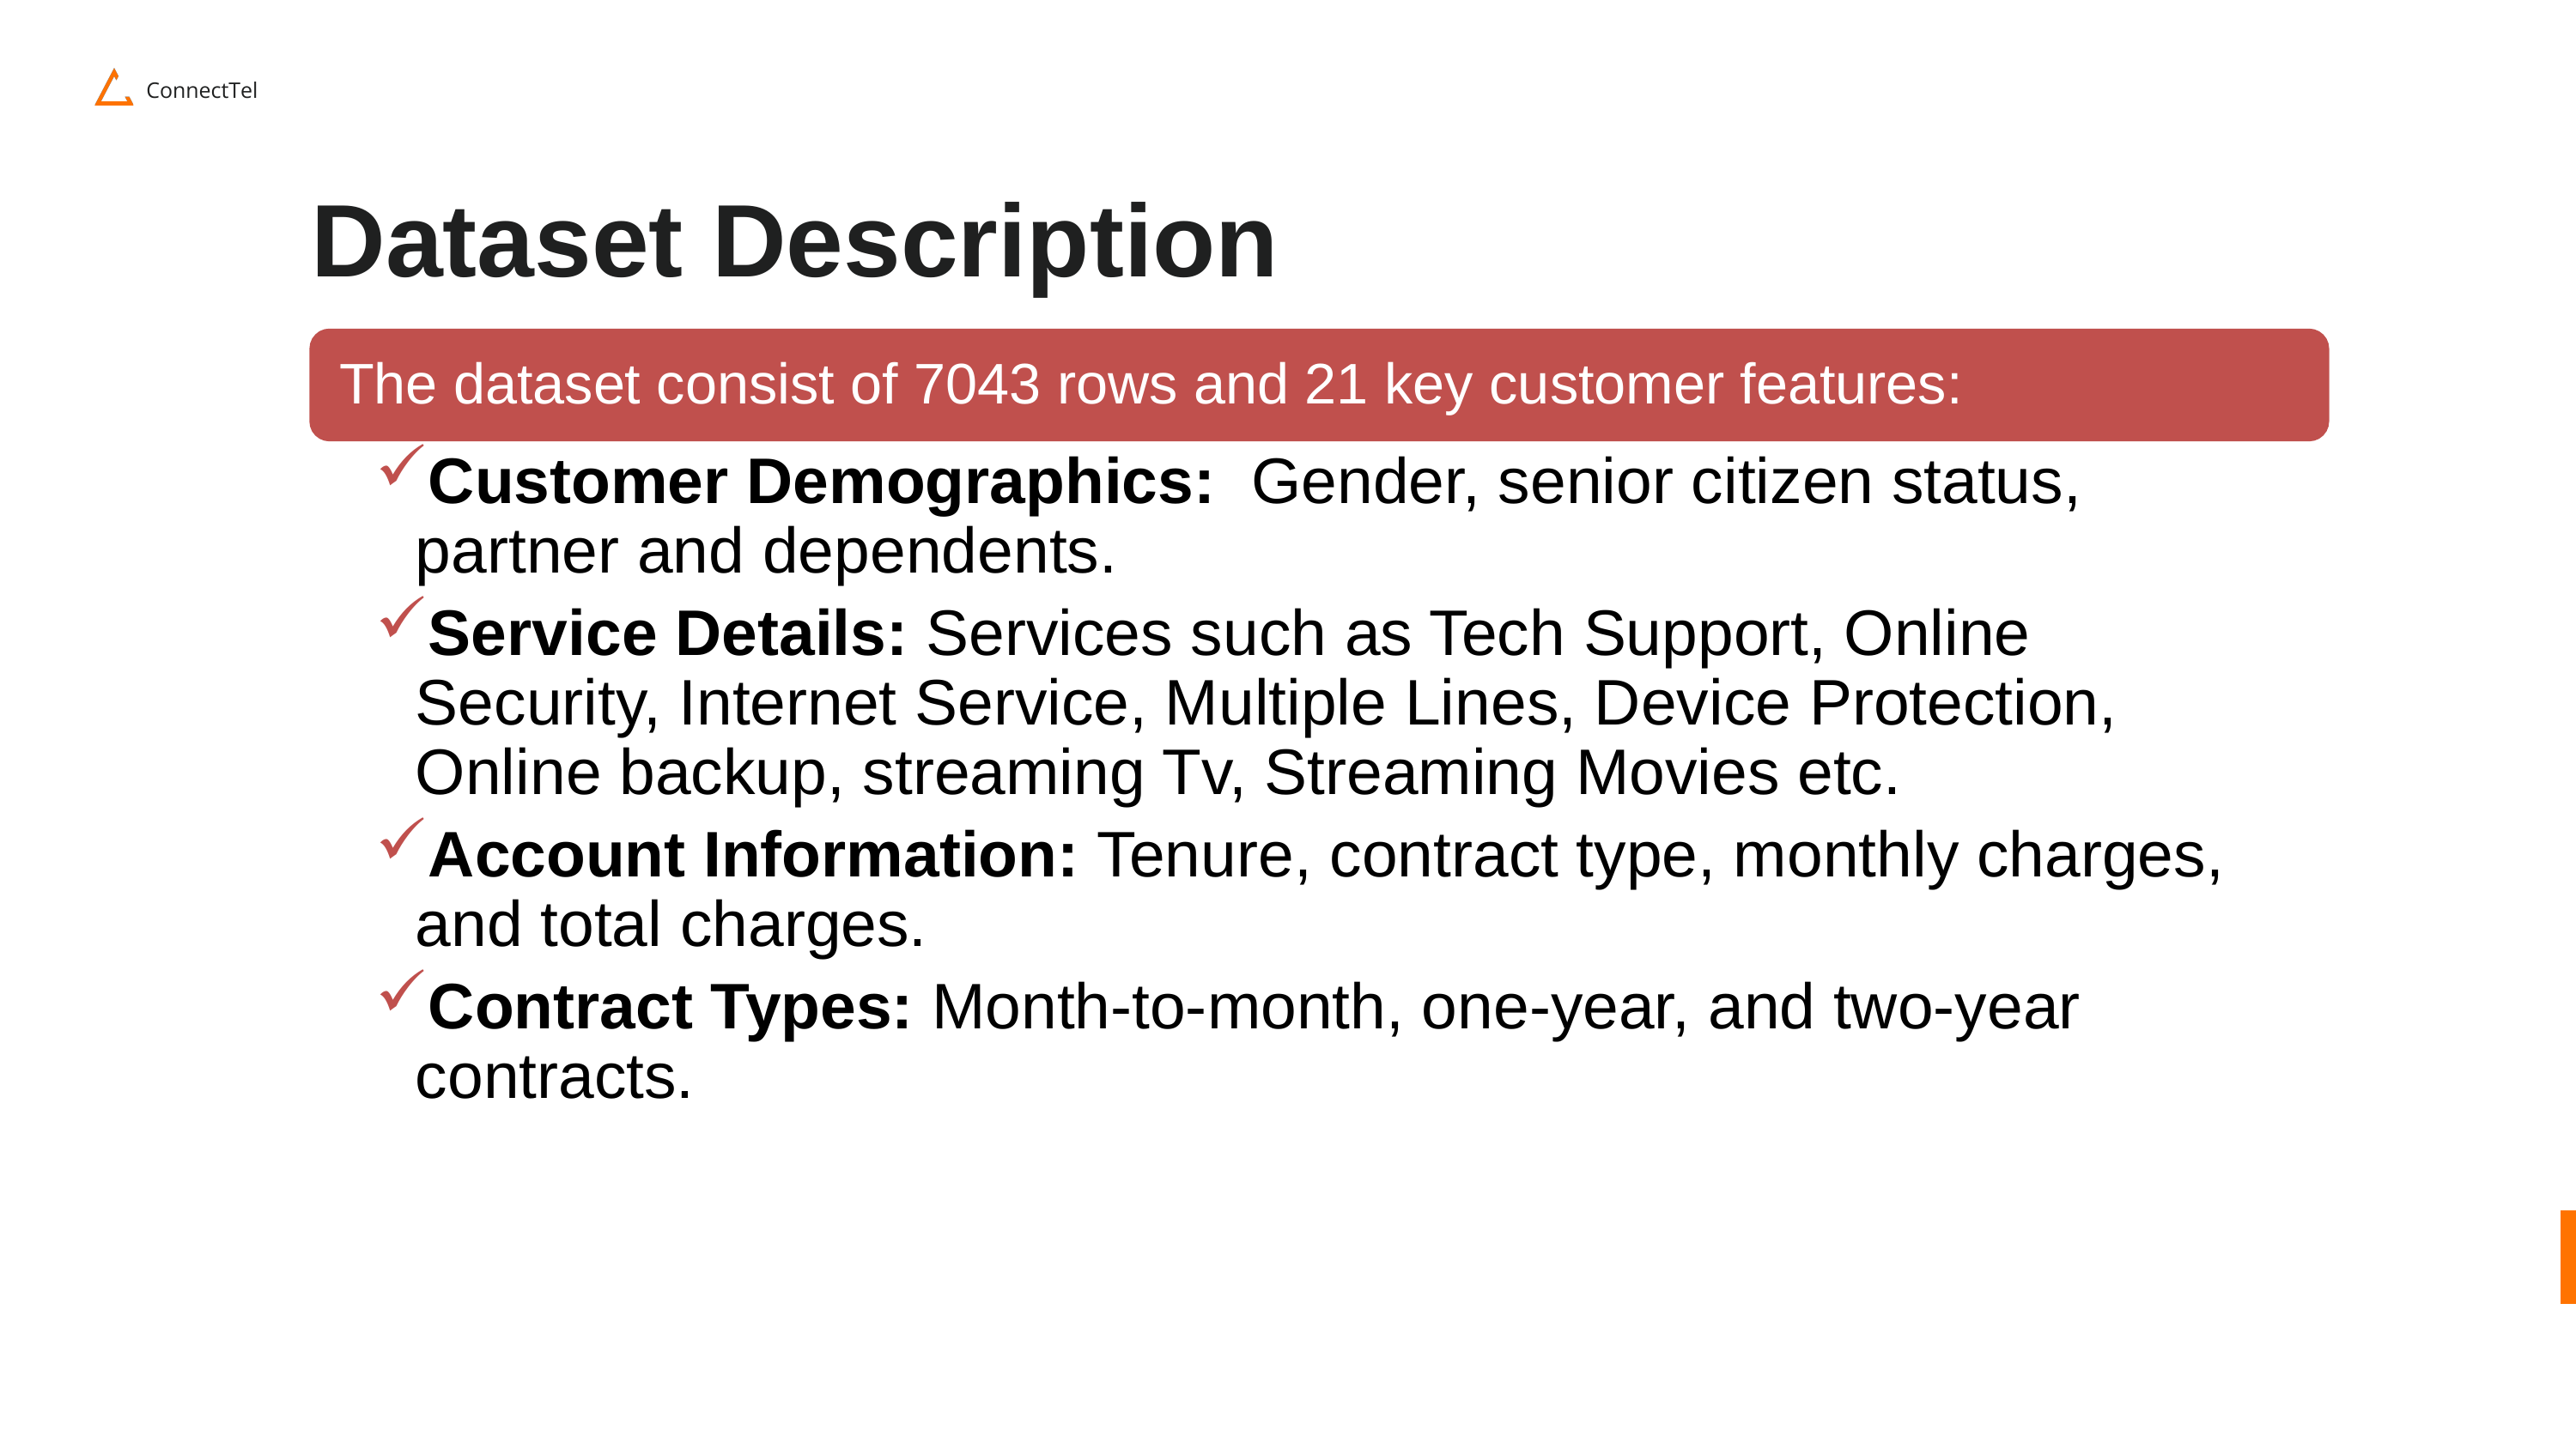

ConnectTel
Dataset Description
The dataset consist of 7043 rows and 21 key customer features:
Customer Demographics:  Gender, senior citizen status, partner and dependents.
Service Details: Services such as Tech Support, Online Security, Internet Service, Multiple Lines, Device Protection, Online backup, streaming Tv, Streaming Movies etc.
Account Information: Tenure, contract type, monthly charges, and total charges.
Contract Types: Month-to-month, one-year, and two-year contracts.